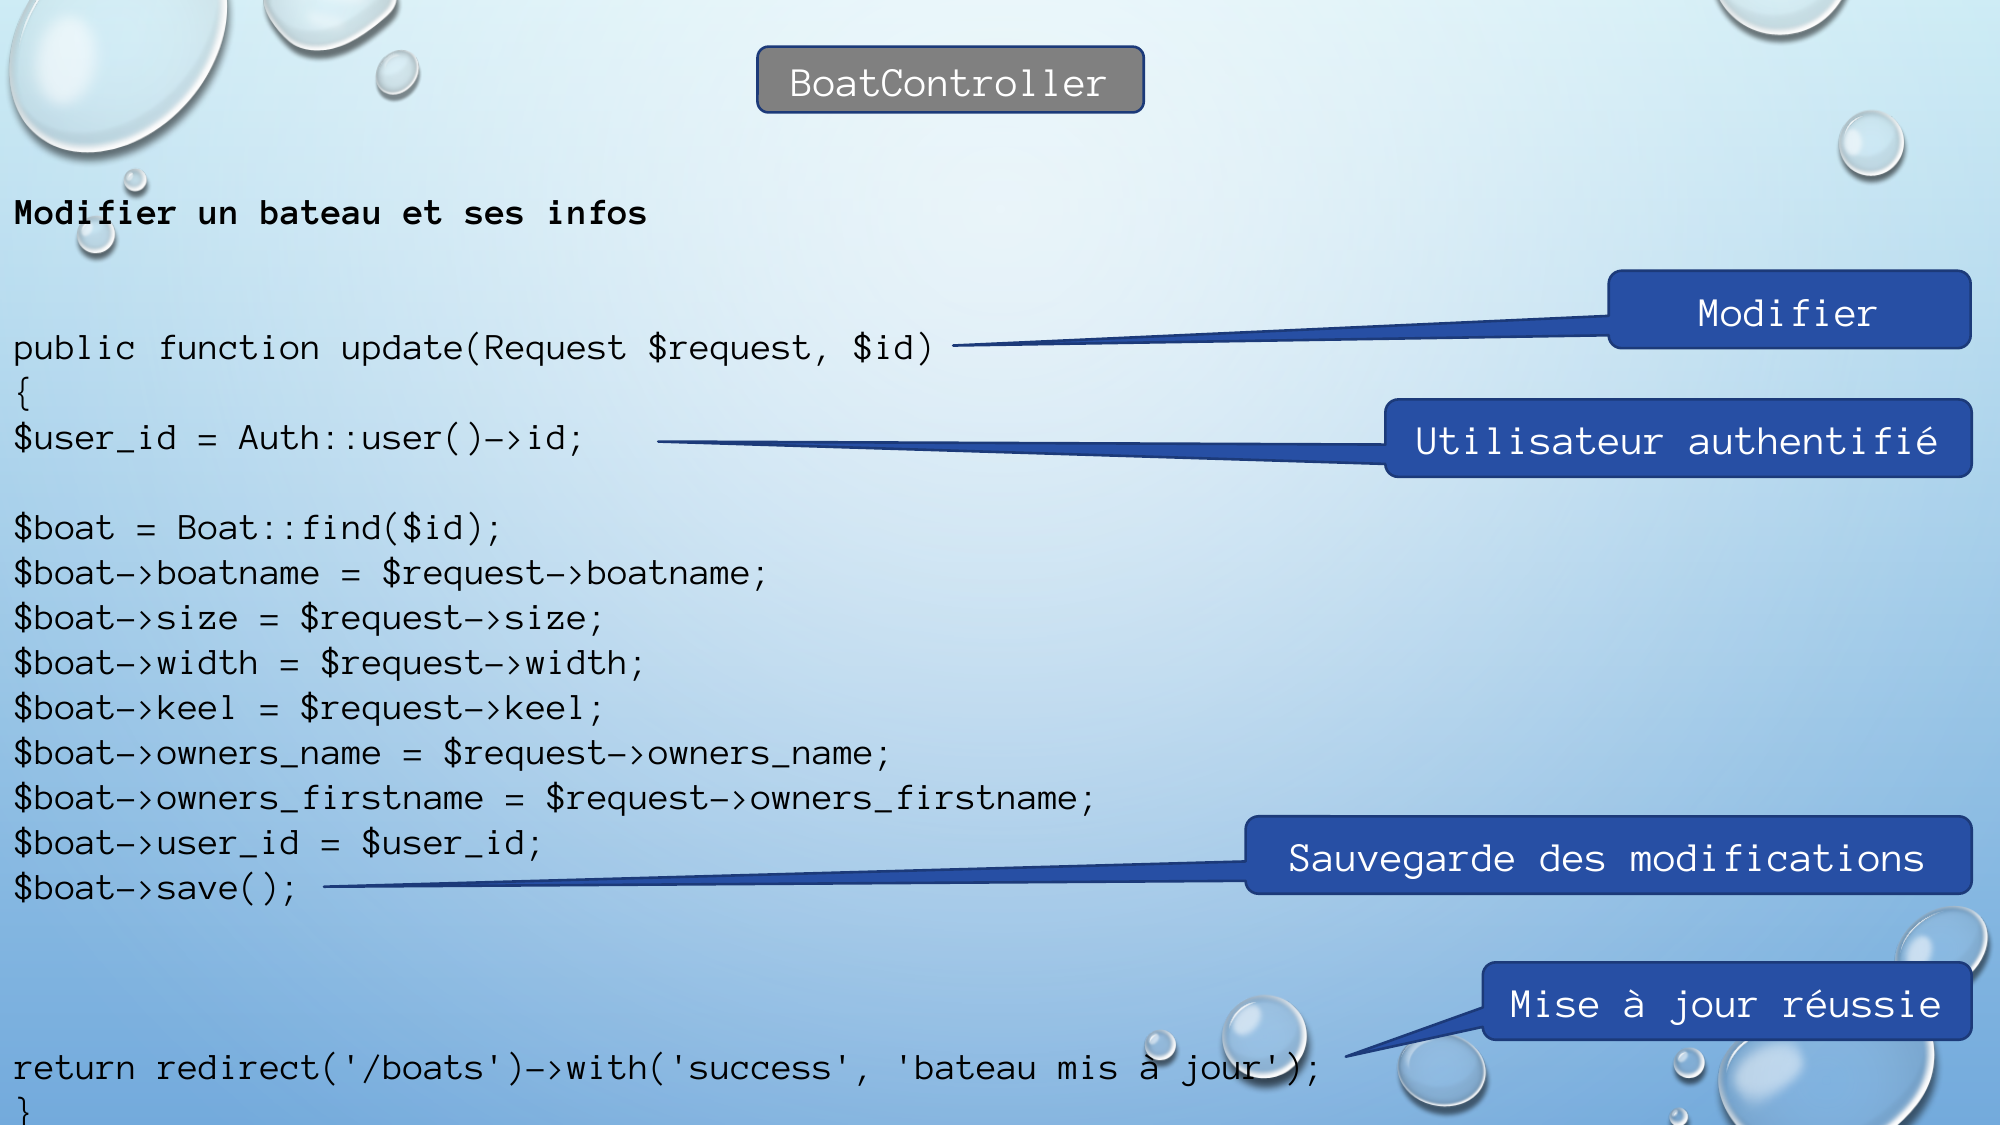

Modifier un bateau et ses infos

public function update(Request $request, $id)
{
$user_id = Auth::user()->id;
$boat = Boat::find($id);
$boat->boatname = $request->boatname;
$boat->size = $request->size;
$boat->width = $request->width;
$boat->keel = $request->keel;
$boat->owners_name = $request->owners_name;
$boat->owners_firstname = $request->owners_firstname;
$boat->user_id = $user_id;
$boat->save();
return redirect('/boats')->with('success', 'bateau mis à jour');
}
BoatController
Modifier
Utilisateur authentifié
Sauvegarde des modifications
Mise à jour réussie